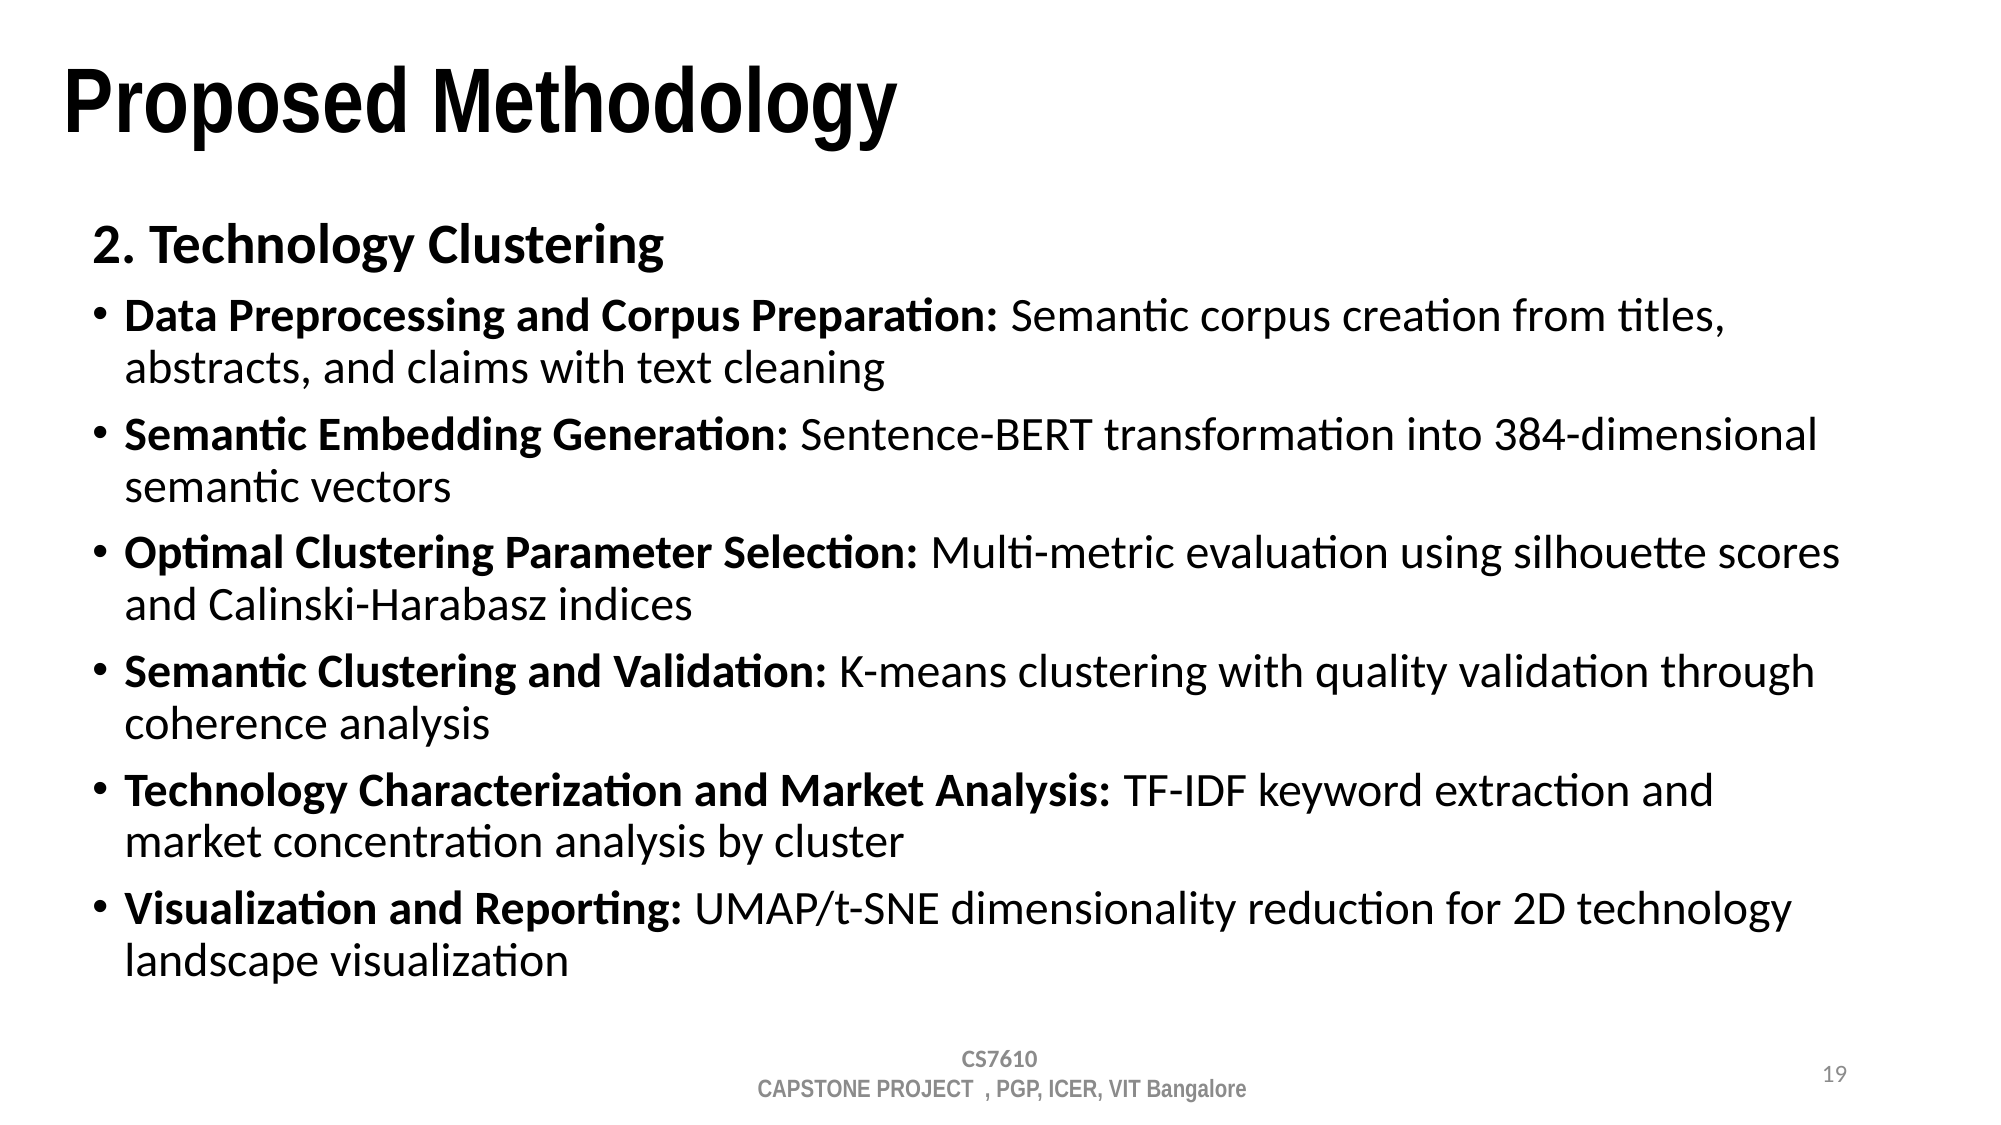

# Proposed Methodology
2. Technology Clustering
Data Preprocessing and Corpus Preparation: Semantic corpus creation from titles, abstracts, and claims with text cleaning
Semantic Embedding Generation: Sentence-BERT transformation into 384-dimensional semantic vectors
Optimal Clustering Parameter Selection: Multi-metric evaluation using silhouette scores and Calinski-Harabasz indices
Semantic Clustering and Validation: K-means clustering with quality validation through coherence analysis
Technology Characterization and Market Analysis: TF-IDF keyword extraction and market concentration analysis by cluster
Visualization and Reporting: UMAP/t-SNE dimensionality reduction for 2D technology landscape visualization
CS7610
 CAPSTONE PROJECT  , PGP, ICER, VIT Bangalore
19